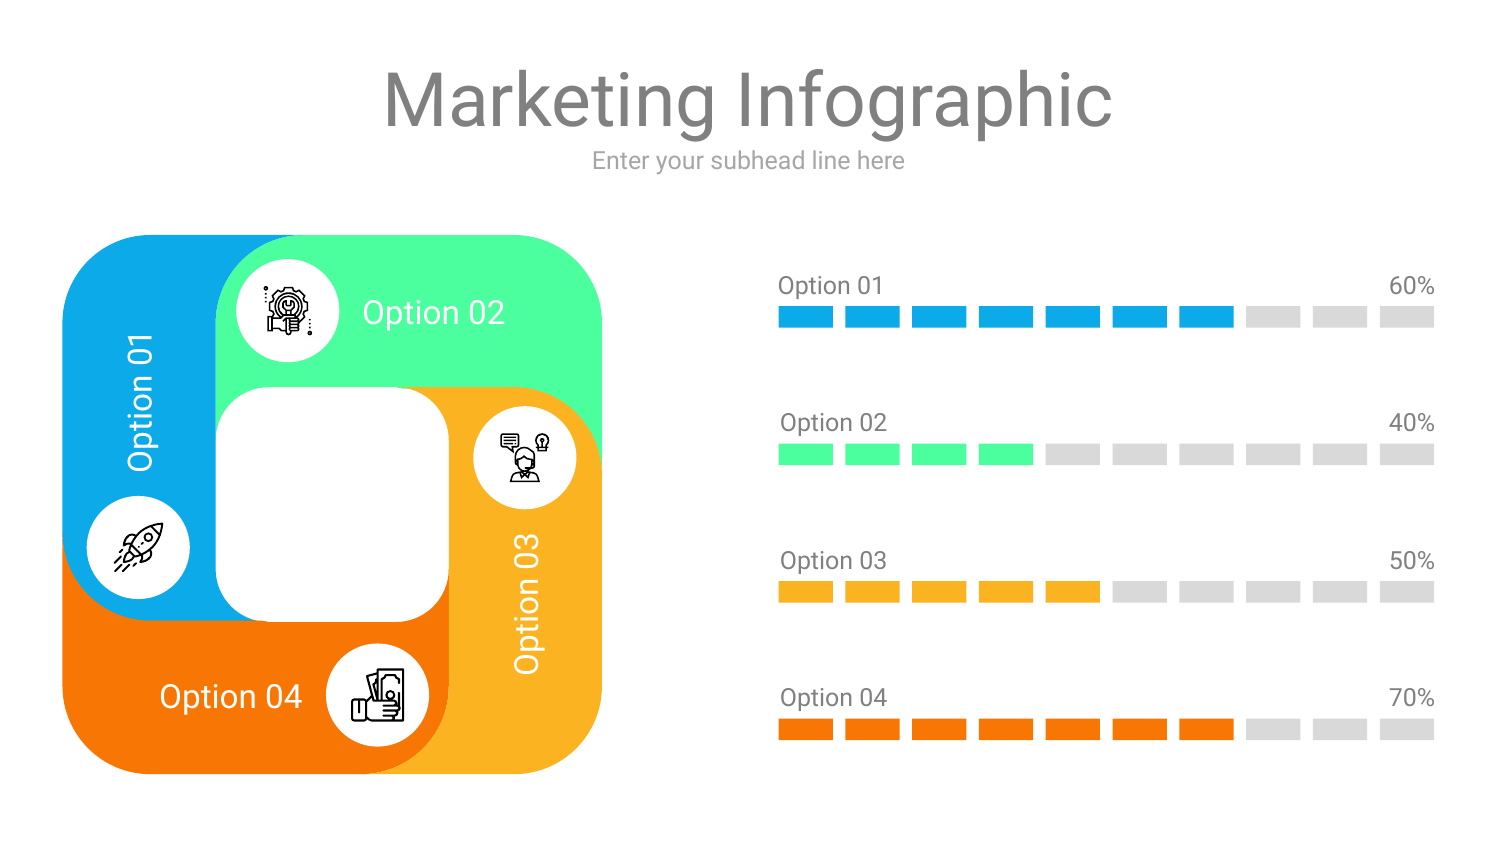

# Marketing Infographic
Enter your subhead line here

Option 01
60%

Option 02

Option 01

Option 02
40%

Option 03
50%

Option 03

Option 04
Option 04
70%